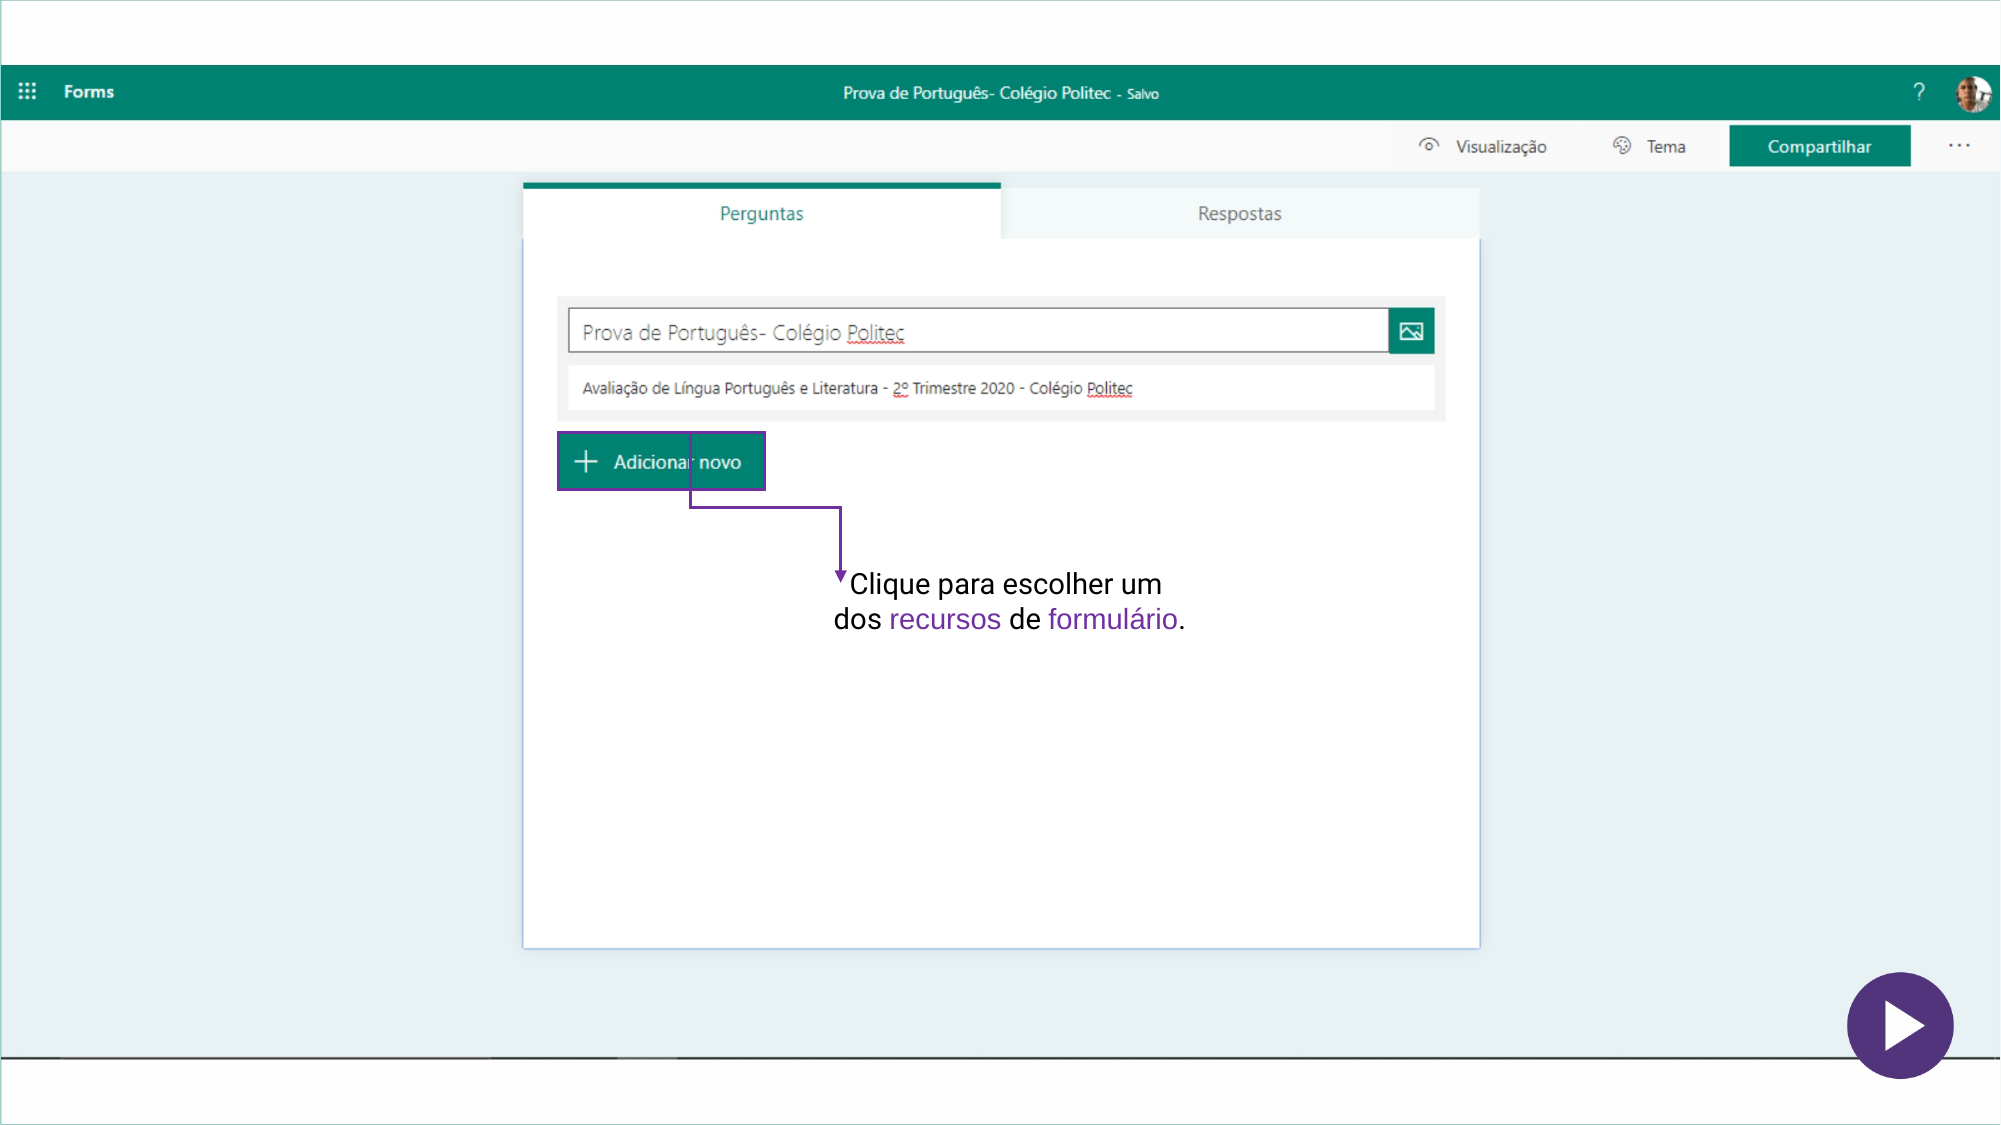

Clique para escolher um
dos recursos de formulário.